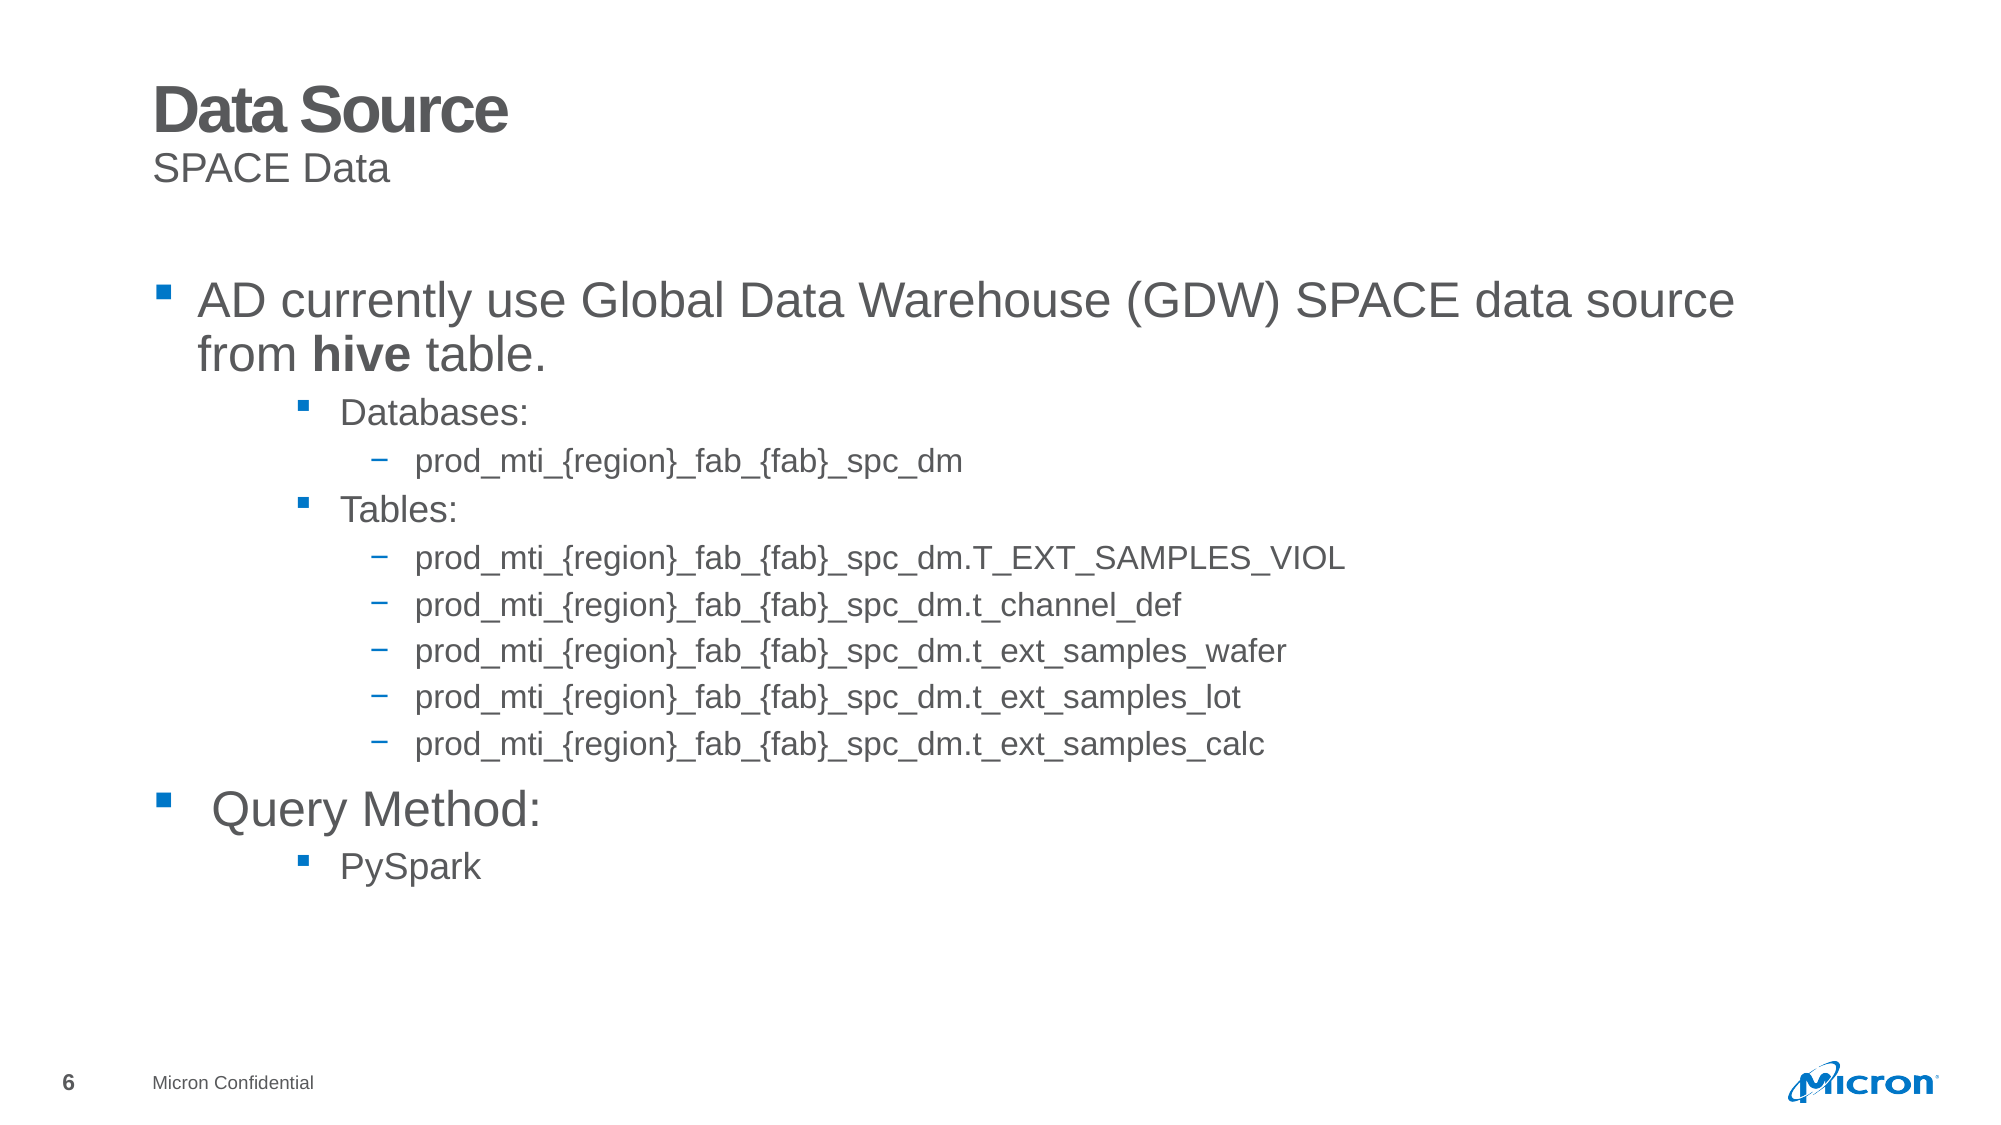

# Data Source
SPACE Data
AD currently use Global Data Warehouse (GDW) SPACE data source from hive table.
Databases:
prod_mti_{region}_fab_{fab}_spc_dm
Tables:
prod_mti_{region}_fab_{fab}_spc_dm.T_EXT_SAMPLES_VIOL
prod_mti_{region}_fab_{fab}_spc_dm.t_channel_def
prod_mti_{region}_fab_{fab}_spc_dm.t_ext_samples_wafer
prod_mti_{region}_fab_{fab}_spc_dm.t_ext_samples_lot
prod_mti_{region}_fab_{fab}_spc_dm.t_ext_samples_calc
 Query Method:
PySpark

Micron Confidential
6